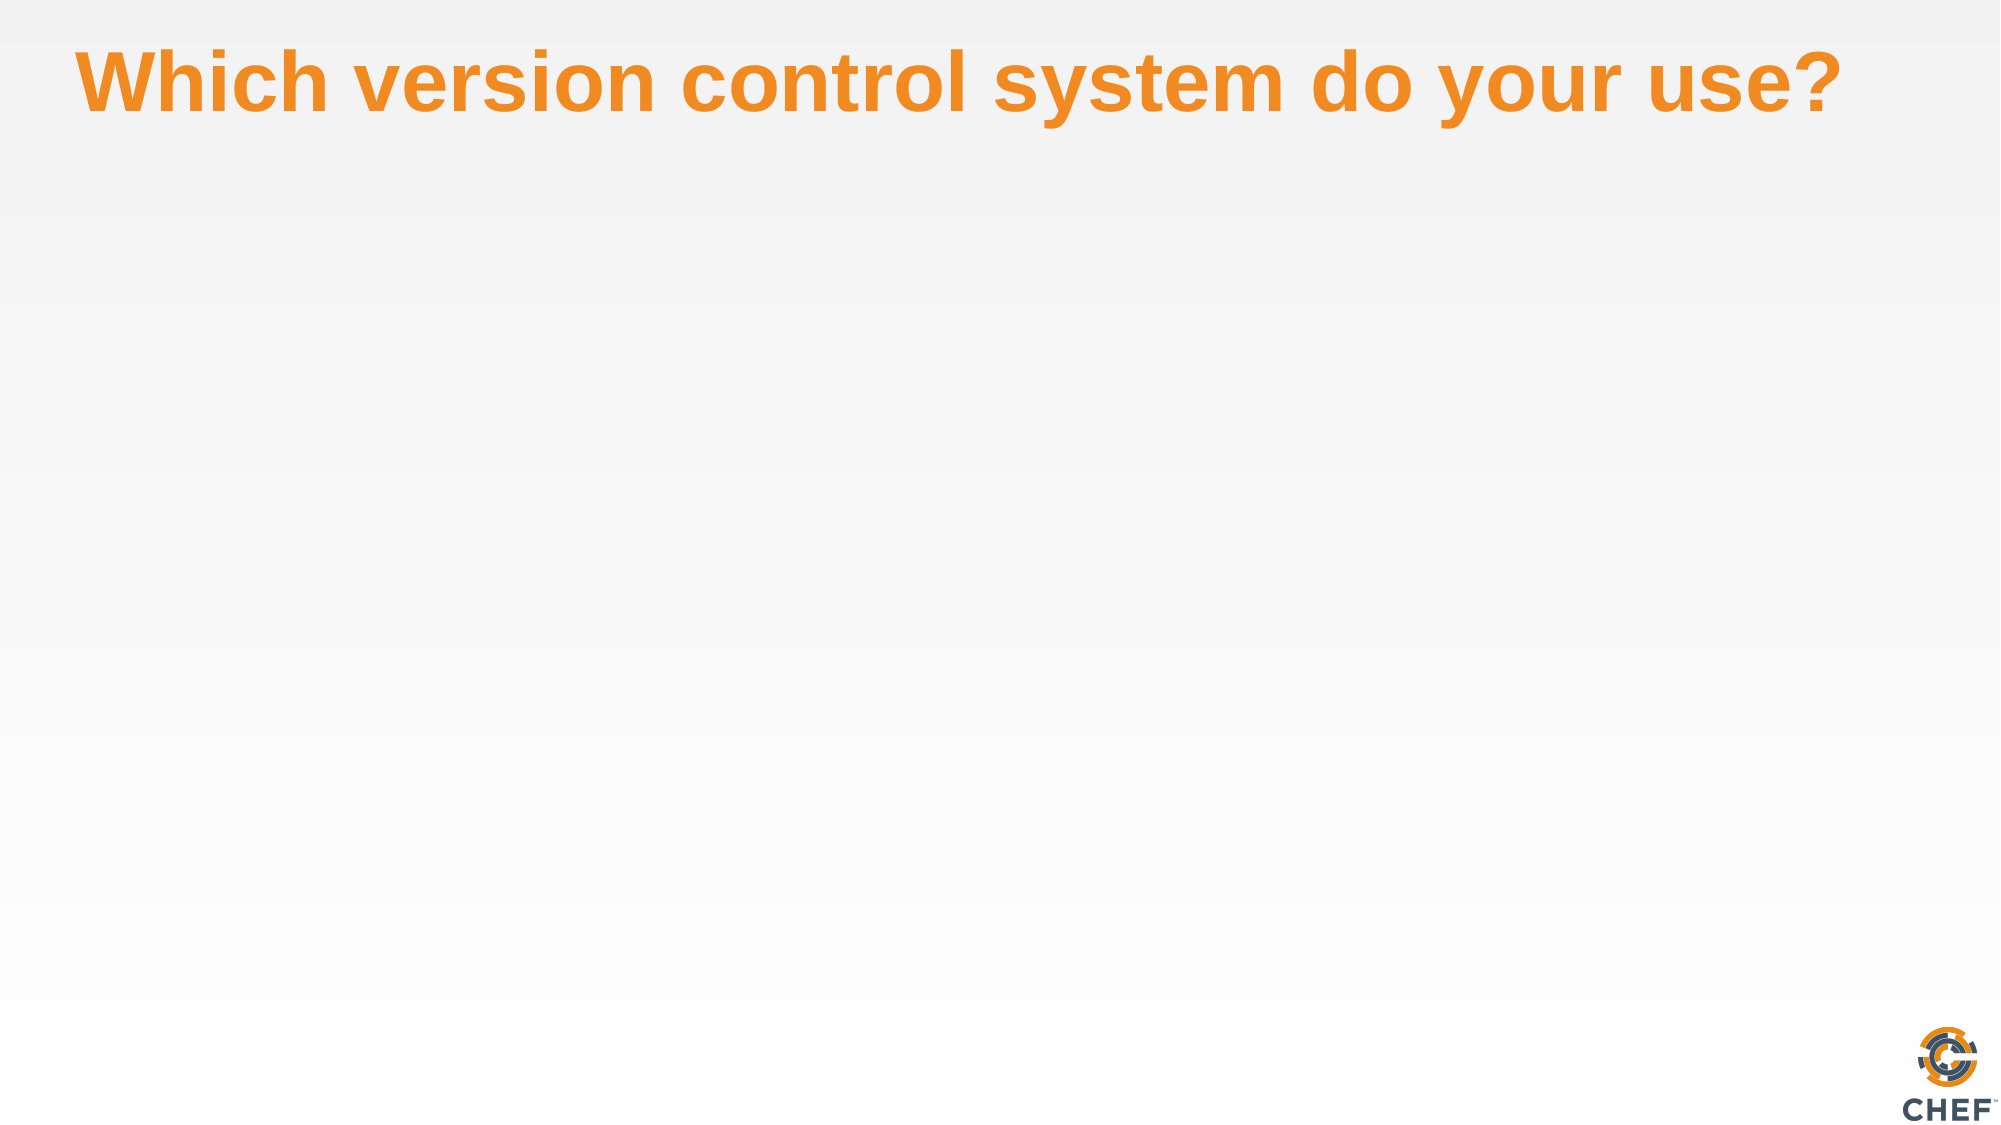

# Which version control system do your use?